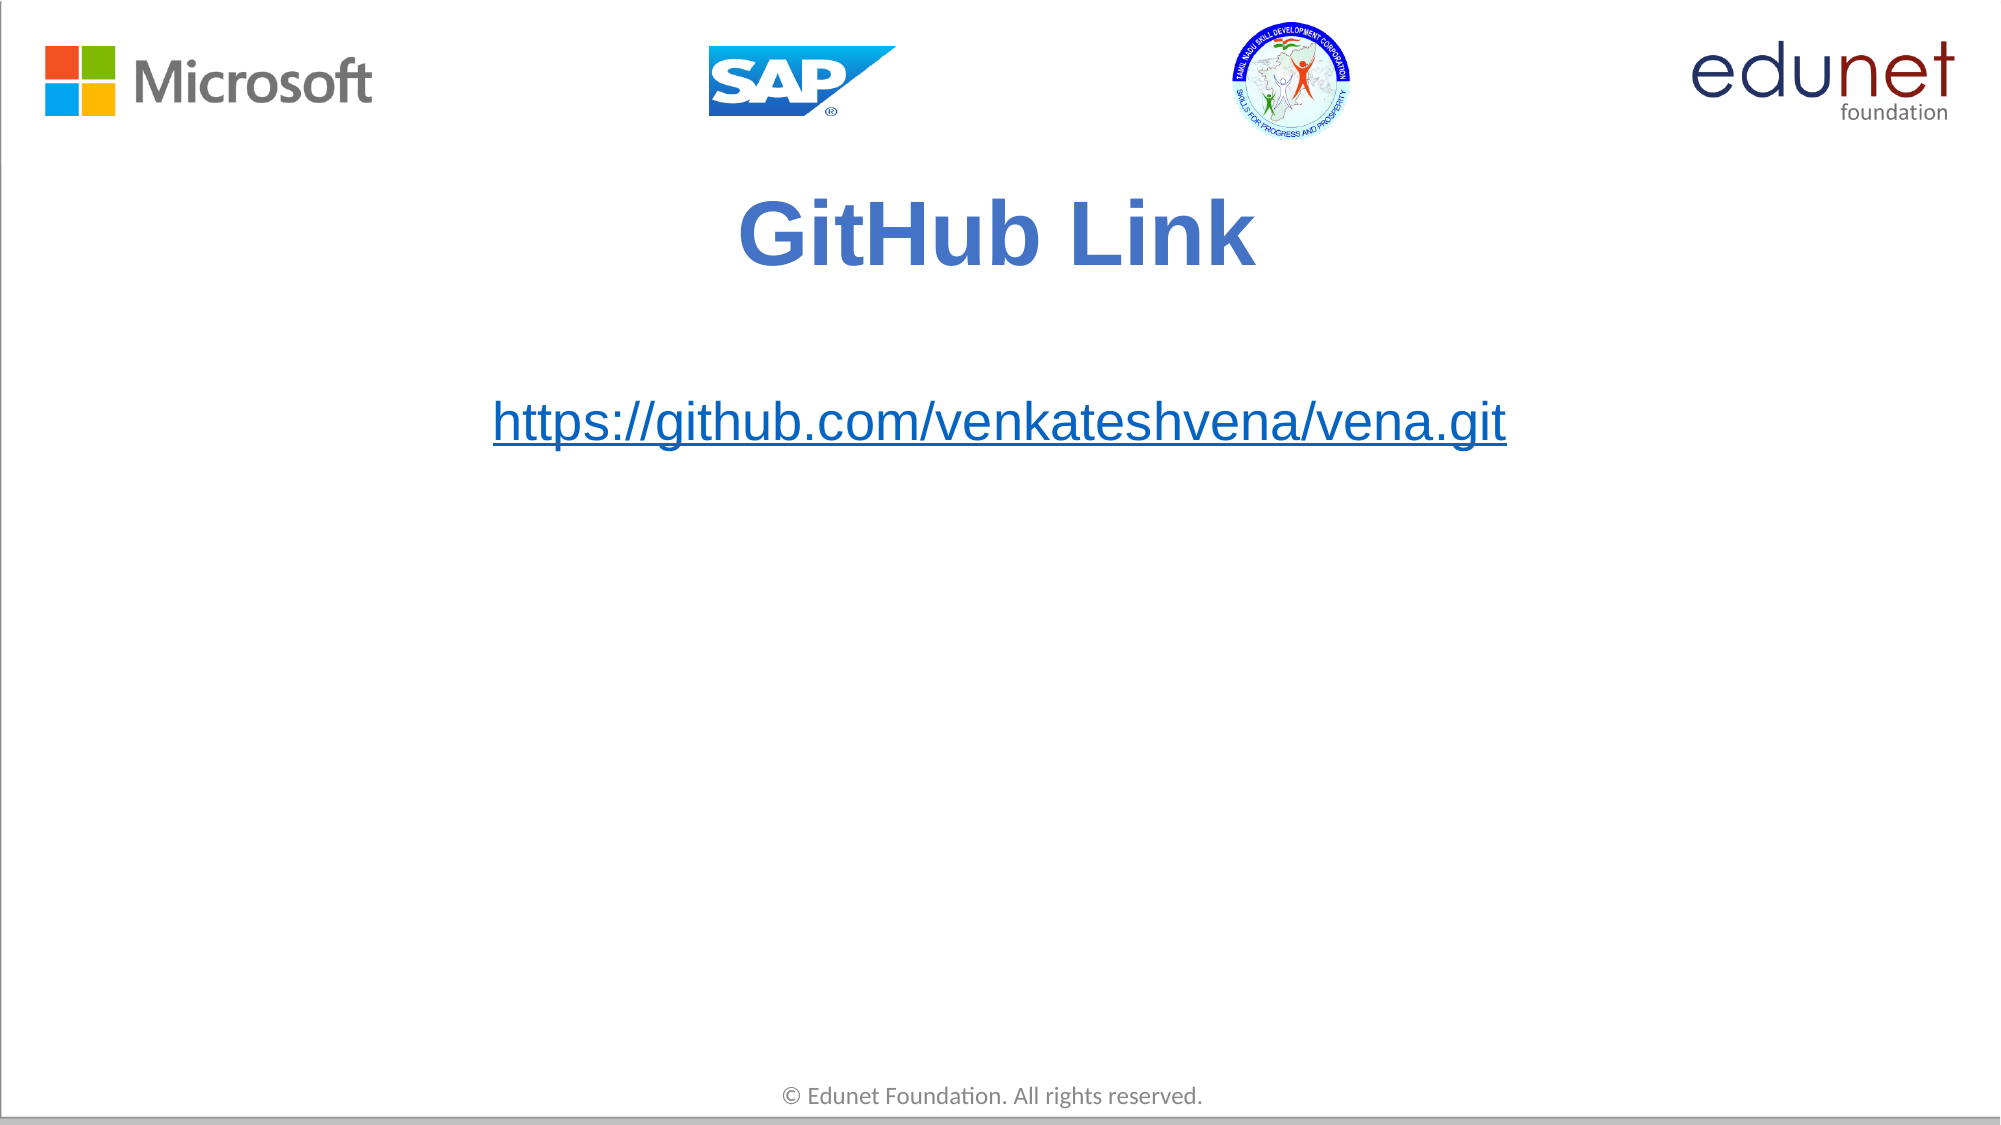

# GitHub Link
https://github.com/venkateshvena/vena.git

© Edunet Foundation. All rights reserved.